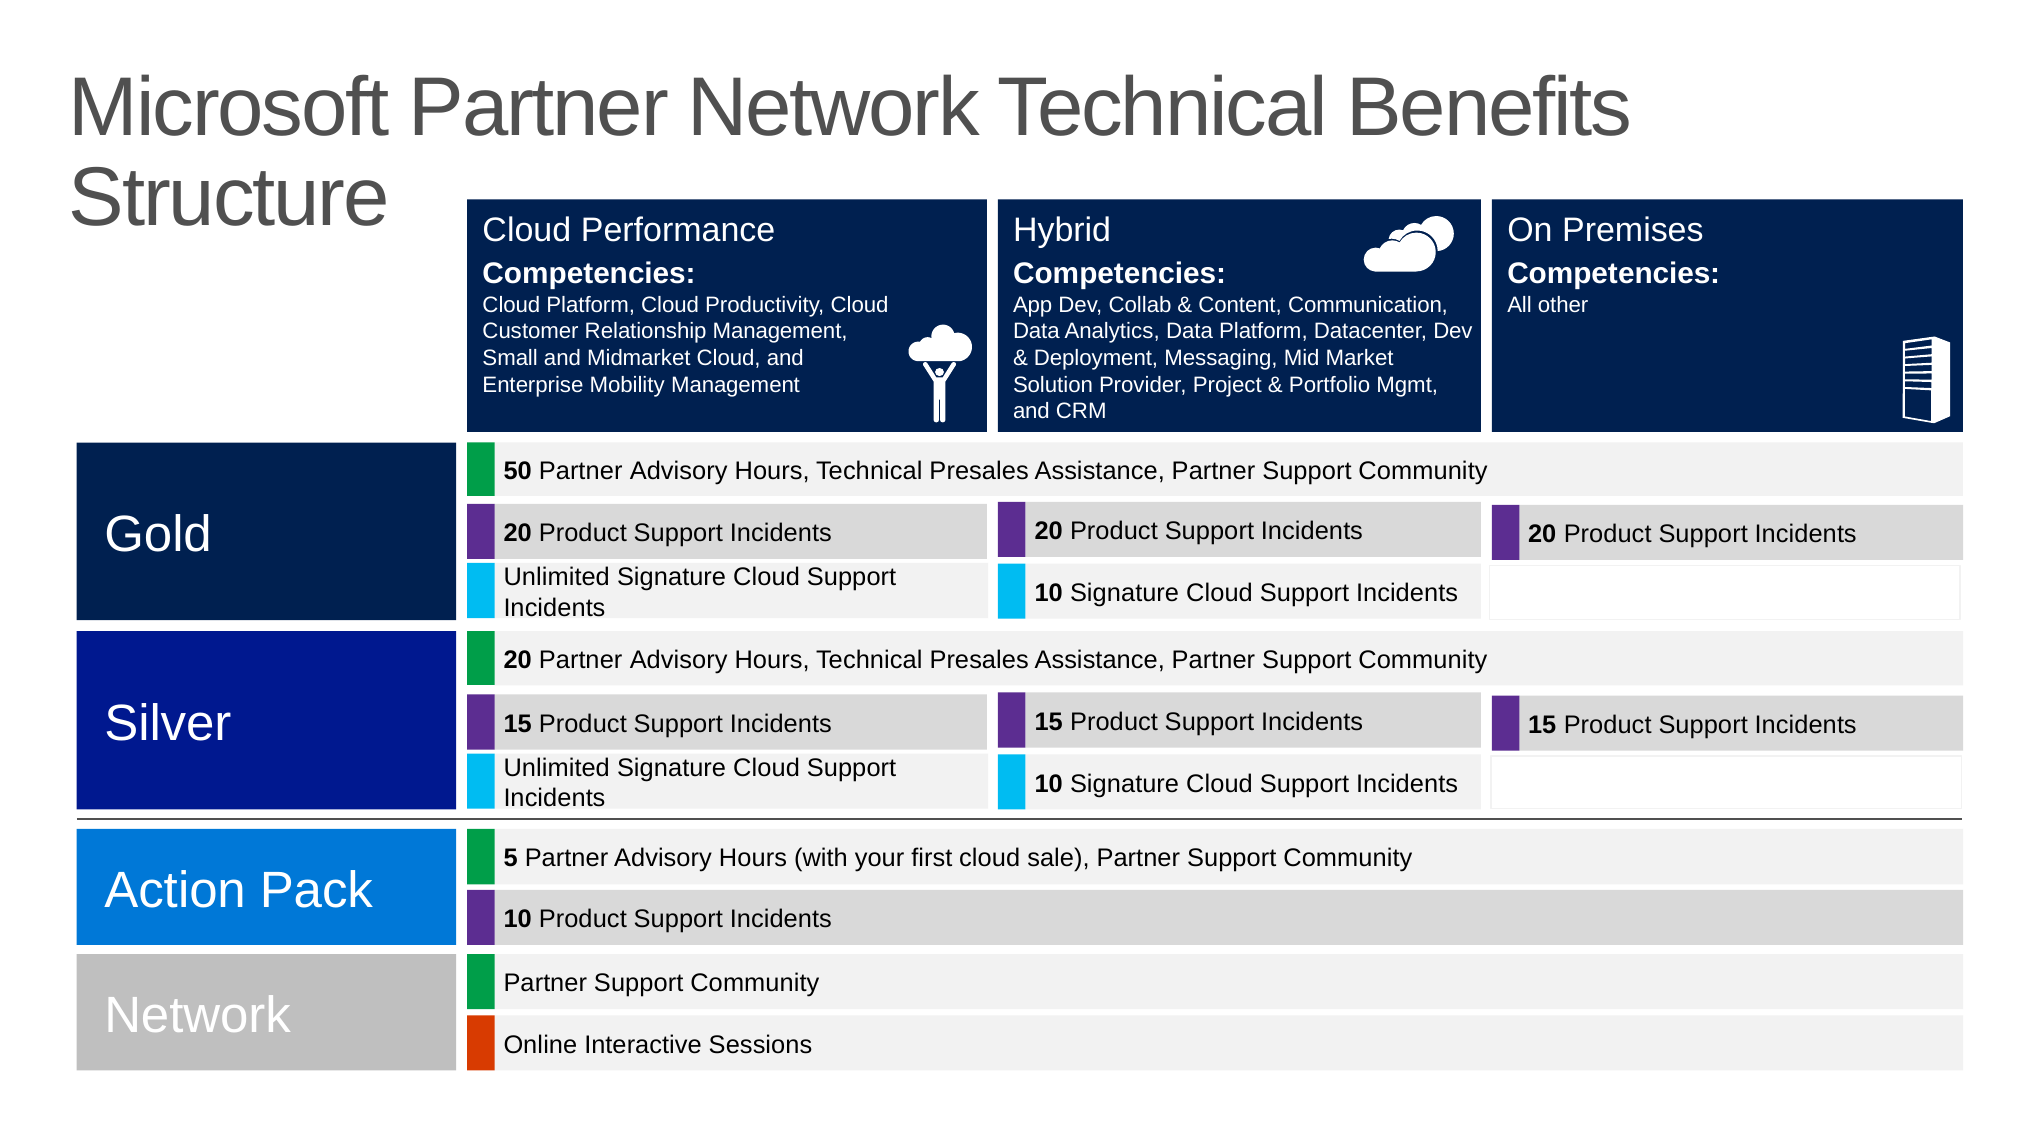

# Microsoft Partner Network Technical Benefits Structure
Cloud Performance
Competencies:
Cloud Platform, Cloud Productivity, Cloud Customer Relationship Management,
Small and Midmarket Cloud, and
Enterprise Mobility Management
Hybrid
Competencies:
App Dev, Collab & Content, Communication, Data Analytics, Data Platform, Datacenter, Dev & Deployment, Messaging, Mid Market Solution Provider, Project & Portfolio Mgmt,  and CRM
On Premises
Competencies:
All other

50 Partner Advisory Hours, Technical Presales Assistance, Partner Support Community
Gold

20 Product Support Incidents

20 Product Support Incidents

20 Product Support Incidents

Unlimited Signature Cloud Support Incidents

10 Signature Cloud Support Incidents

Silver
20 Partner Advisory Hours, Technical Presales Assistance, Partner Support Community

15 Product Support Incidents

15 Product Support Incidents

15 Product Support Incidents

Unlimited Signature Cloud Support Incidents

10 Signature Cloud Support Incidents

Action Pack

5 Partner Advisory Hours (with your first cloud sale), Partner Support Community

10 Product Support Incidents
Network

Partner Support Community

Online Interactive Sessions